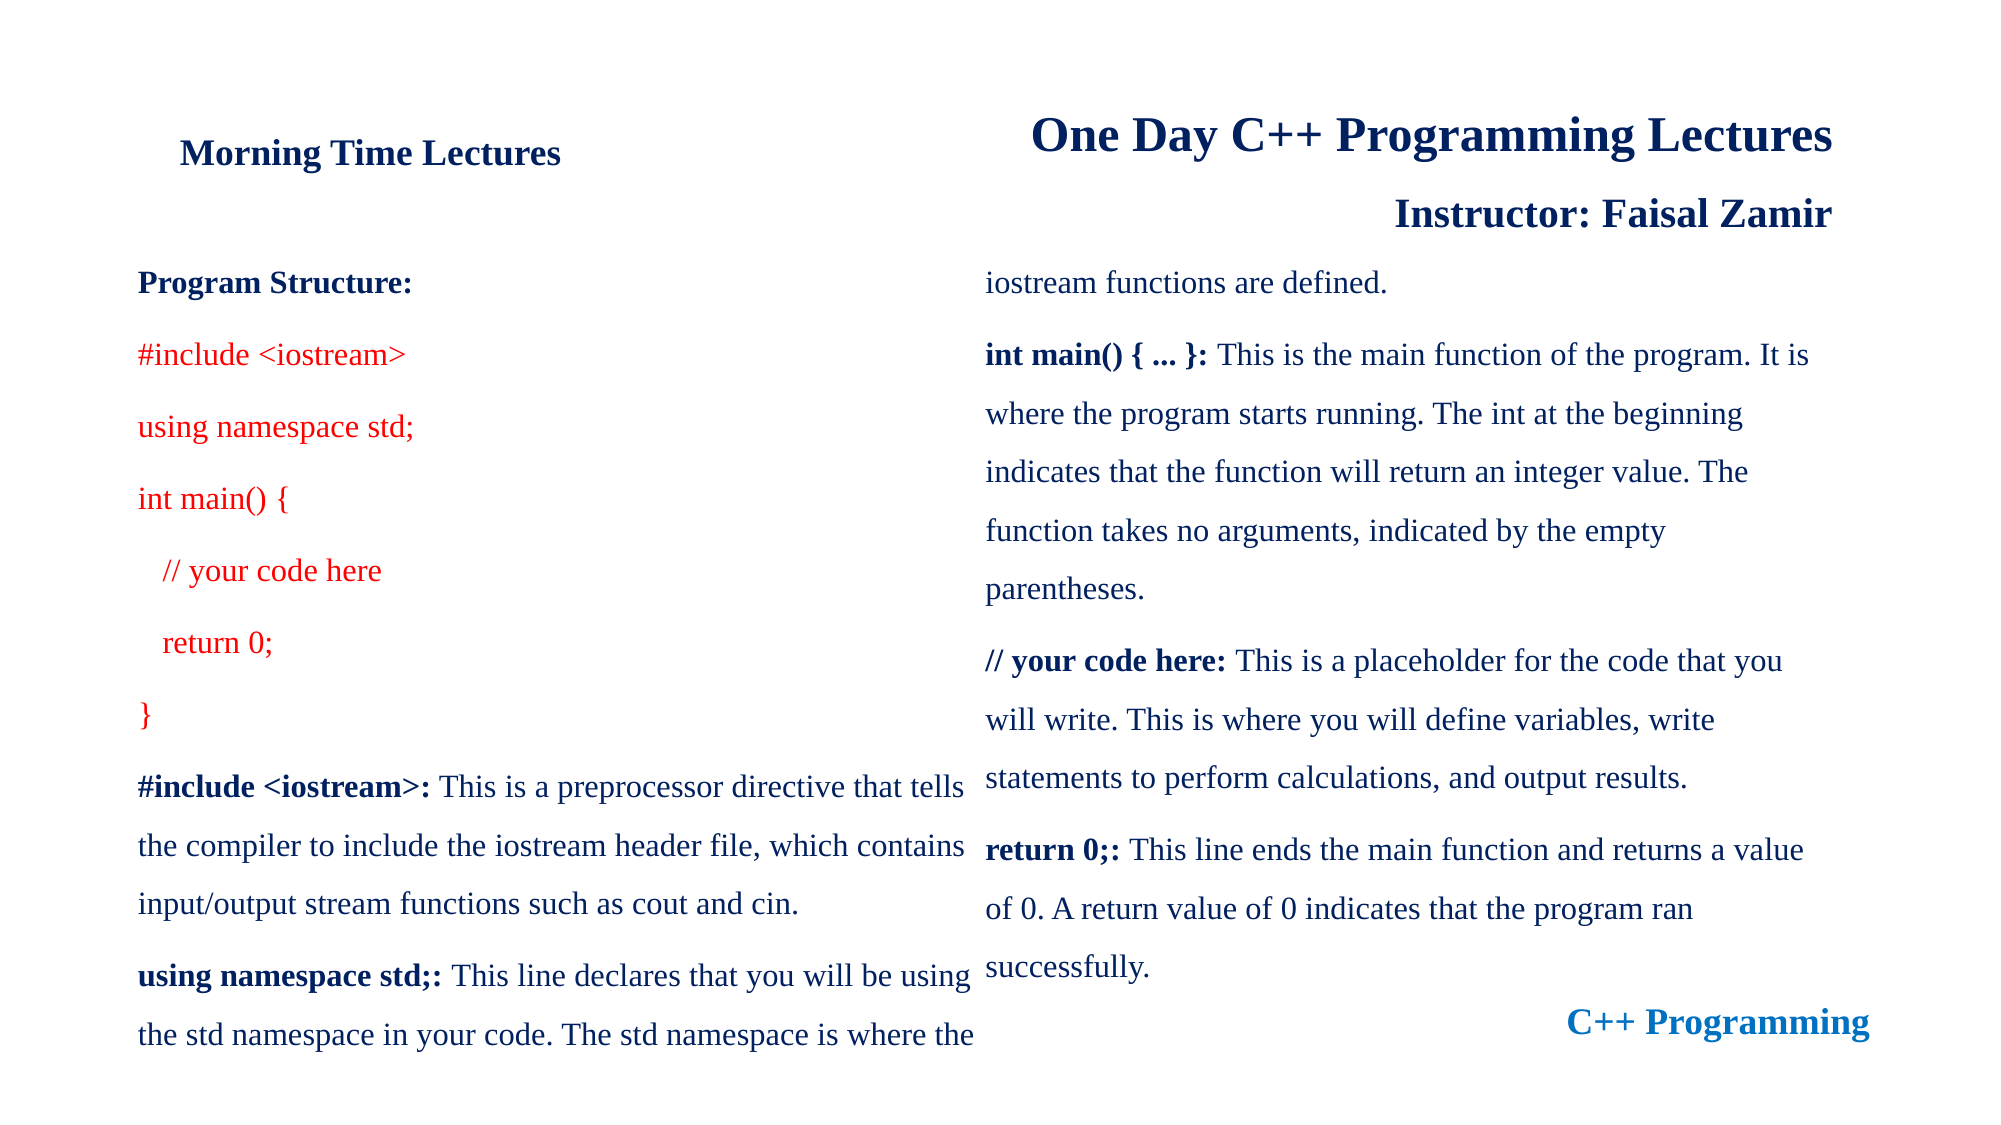

One Day C++ Programming Lectures
Instructor: Faisal Zamir
Morning Time Lectures
Program Structure:
#include <iostream>
using namespace std;
int main() {
   // your code here
   return 0;
}
#include <iostream>: This is a preprocessor directive that tells the compiler to include the iostream header file, which contains input/output stream functions such as cout and cin.
using namespace std;: This line declares that you will be using the std namespace in your code. The std namespace is where the iostream functions are defined.
int main() { ... }: This is the main function of the program. It is where the program starts running. The int at the beginning indicates that the function will return an integer value. The function takes no arguments, indicated by the empty parentheses.
// your code here: This is a placeholder for the code that you will write. This is where you will define variables, write statements to perform calculations, and output results.
return 0;: This line ends the main function and returns a value of 0. A return value of 0 indicates that the program ran successfully.
C++ Programming